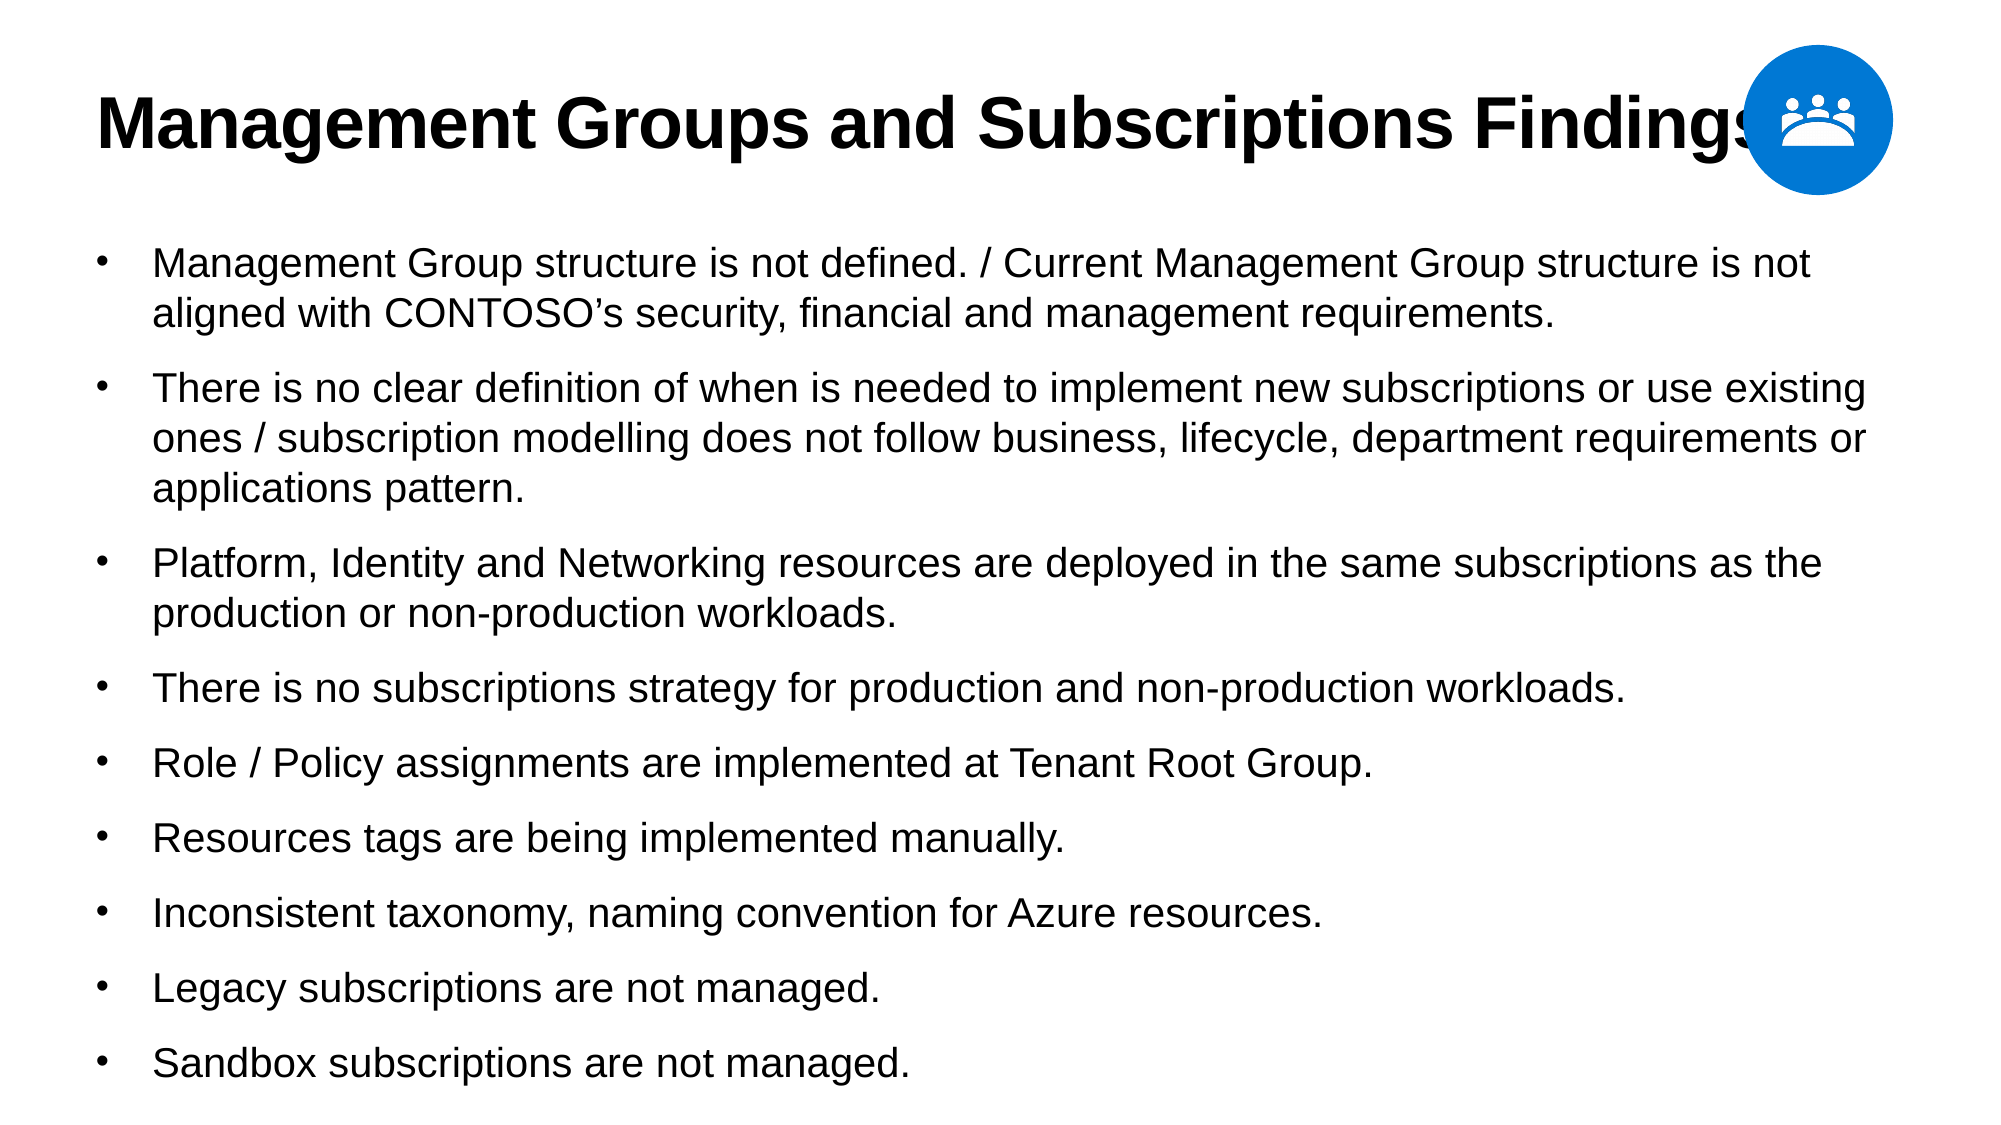

# Management Groups and Subscriptions Findings
Management Group structure is not defined. / Current Management Group structure is not aligned with CONTOSO’s security, financial and management requirements.
There is no clear definition of when is needed to implement new subscriptions or use existing ones / subscription modelling does not follow business, lifecycle, department requirements or applications pattern.
Platform, Identity and Networking resources are deployed in the same subscriptions as the production or non-production workloads.
There is no subscriptions strategy for production and non-production workloads.
Role / Policy assignments are implemented at Tenant Root Group.
Resources tags are being implemented manually.
Inconsistent taxonomy, naming convention for Azure resources.
Legacy subscriptions are not managed.
Sandbox subscriptions are not managed.